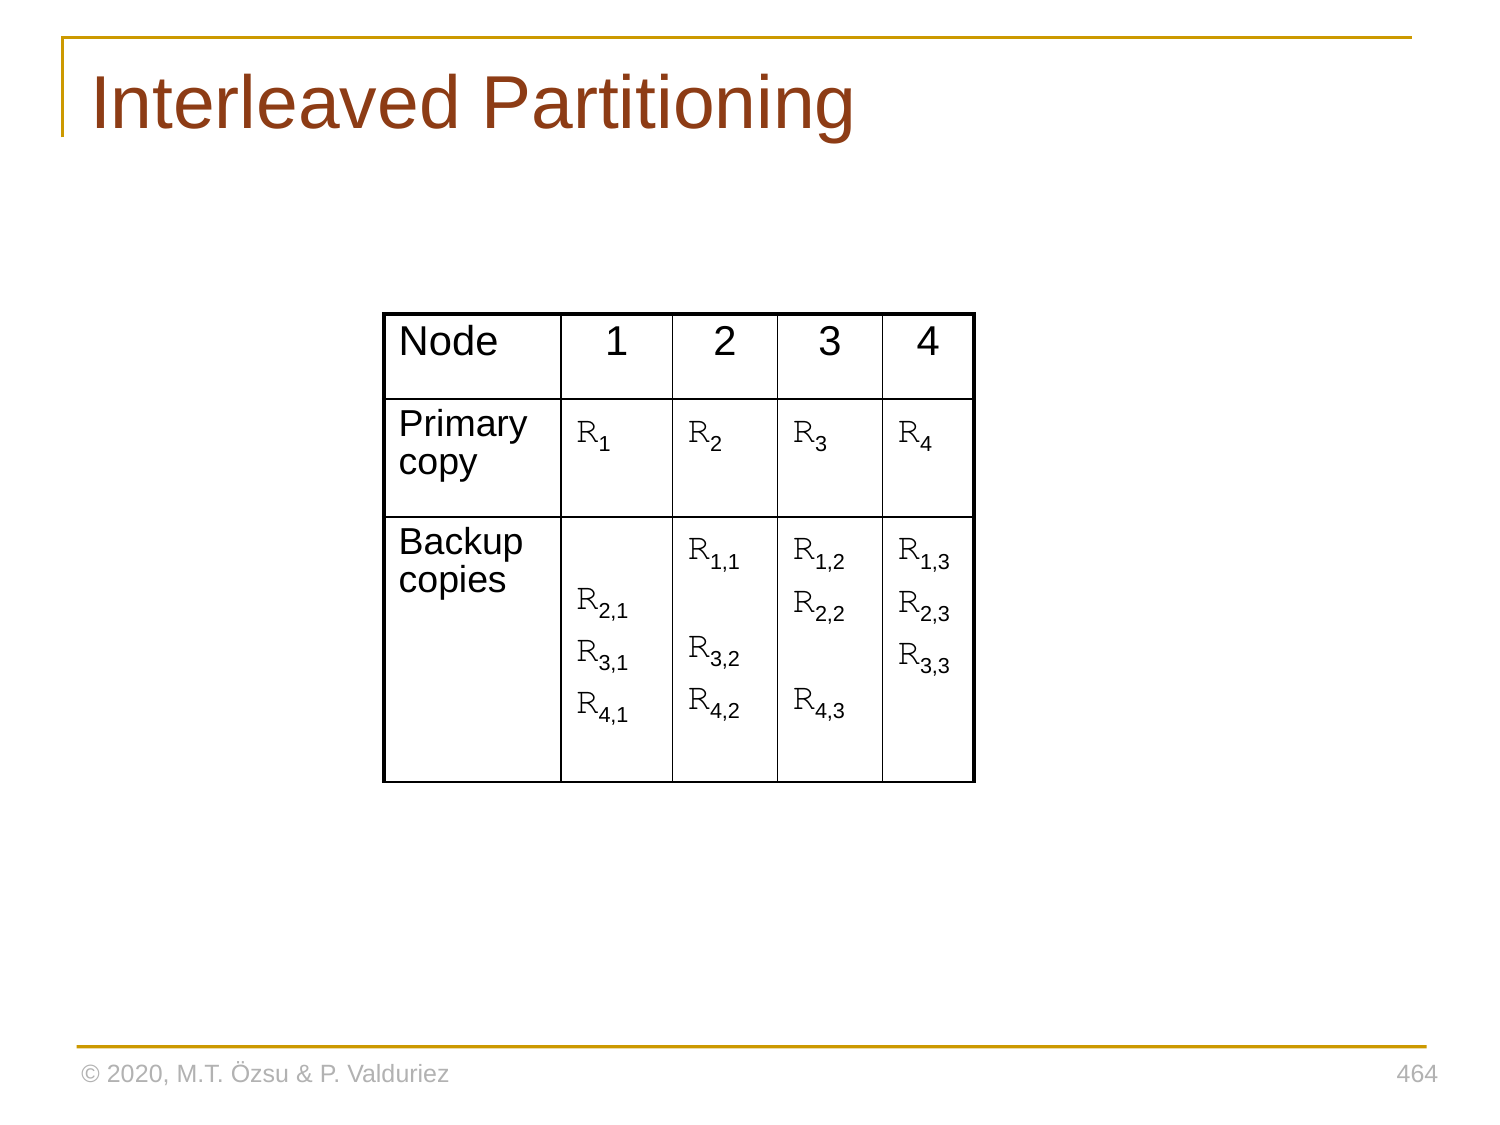

# Interleaved Partitioning
| Node | 1 | 2 | 3 | 4 |
| --- | --- | --- | --- | --- |
| Primary copy | R1 | R2 | R3 | R4 |
| Backup copies | R2,1 R3,1 R4,1 | R1,1 R3,2 R4,2 | R1,2 R2,2 R4,3 | R1,3 R2,3 R3,3 |
© 2020, M.T. Özsu & P. Valduriez
464